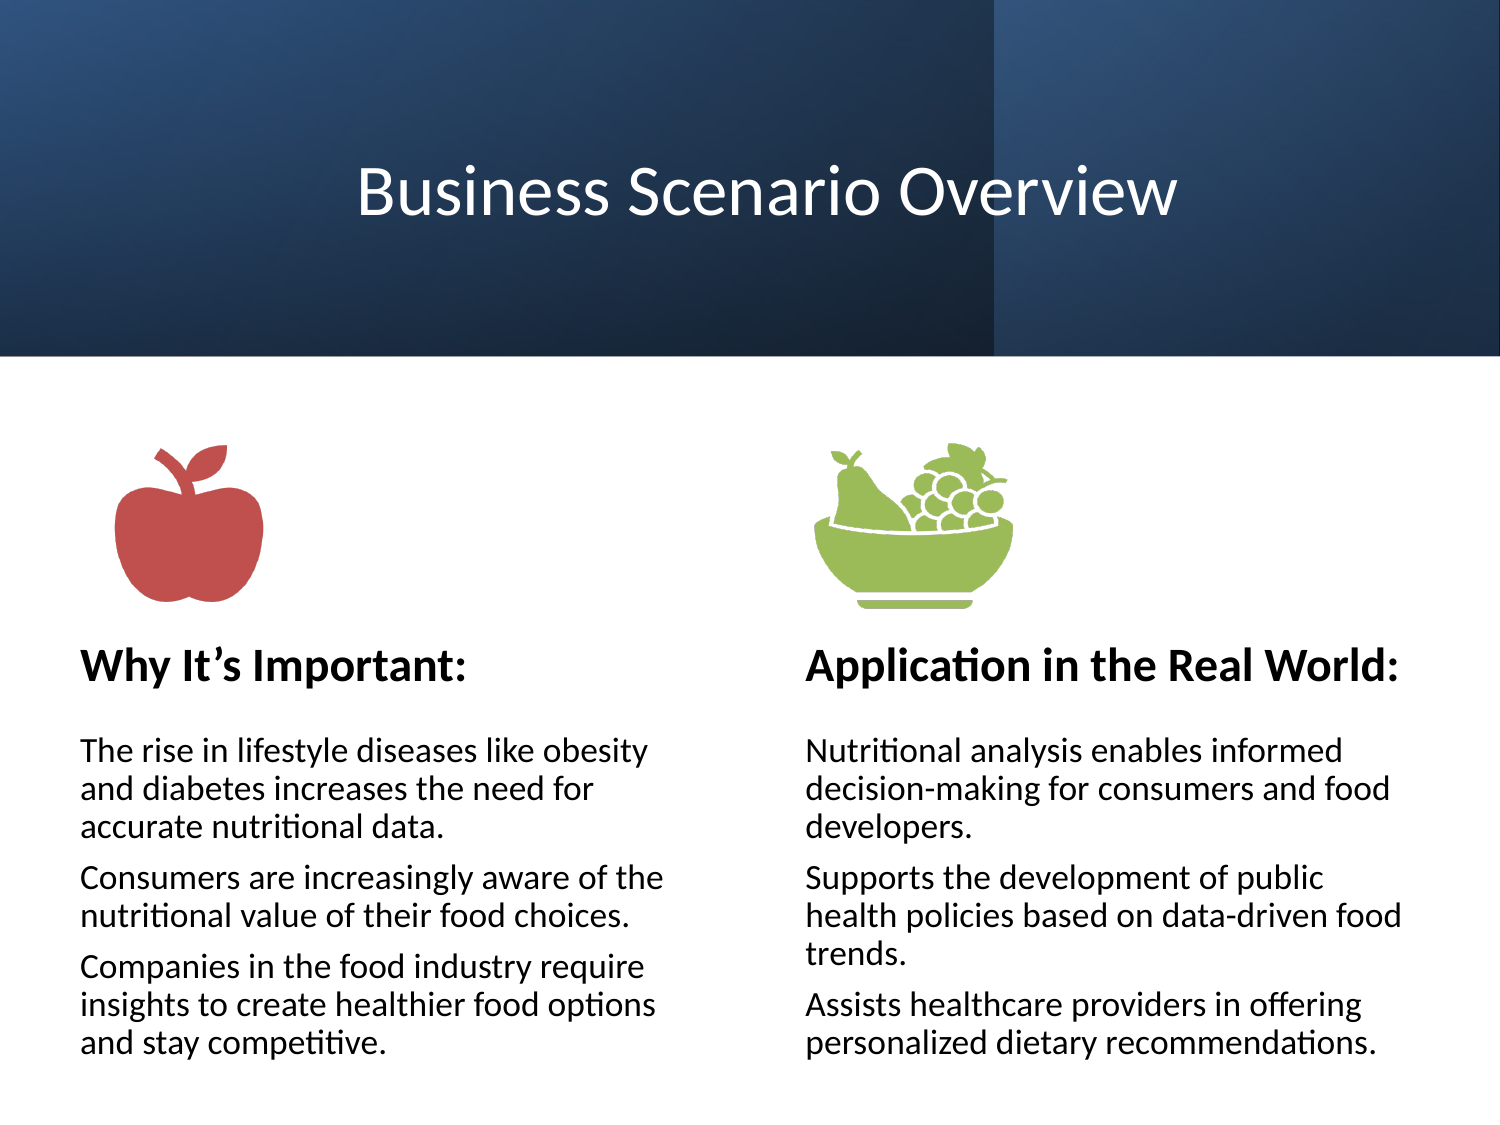

# Business Scenario Overview
Why It’s Important:
The rise in lifestyle diseases like obesity and diabetes increases the need for accurate nutritional data.
Consumers are increasingly aware of the nutritional value of their food choices.
Companies in the food industry require insights to create healthier food options and stay competitive.
Application in the Real World:
Nutritional analysis enables informed decision-making for consumers and food developers.
Supports the development of public health policies based on data-driven food trends.
Assists healthcare providers in offering personalized dietary recommendations.